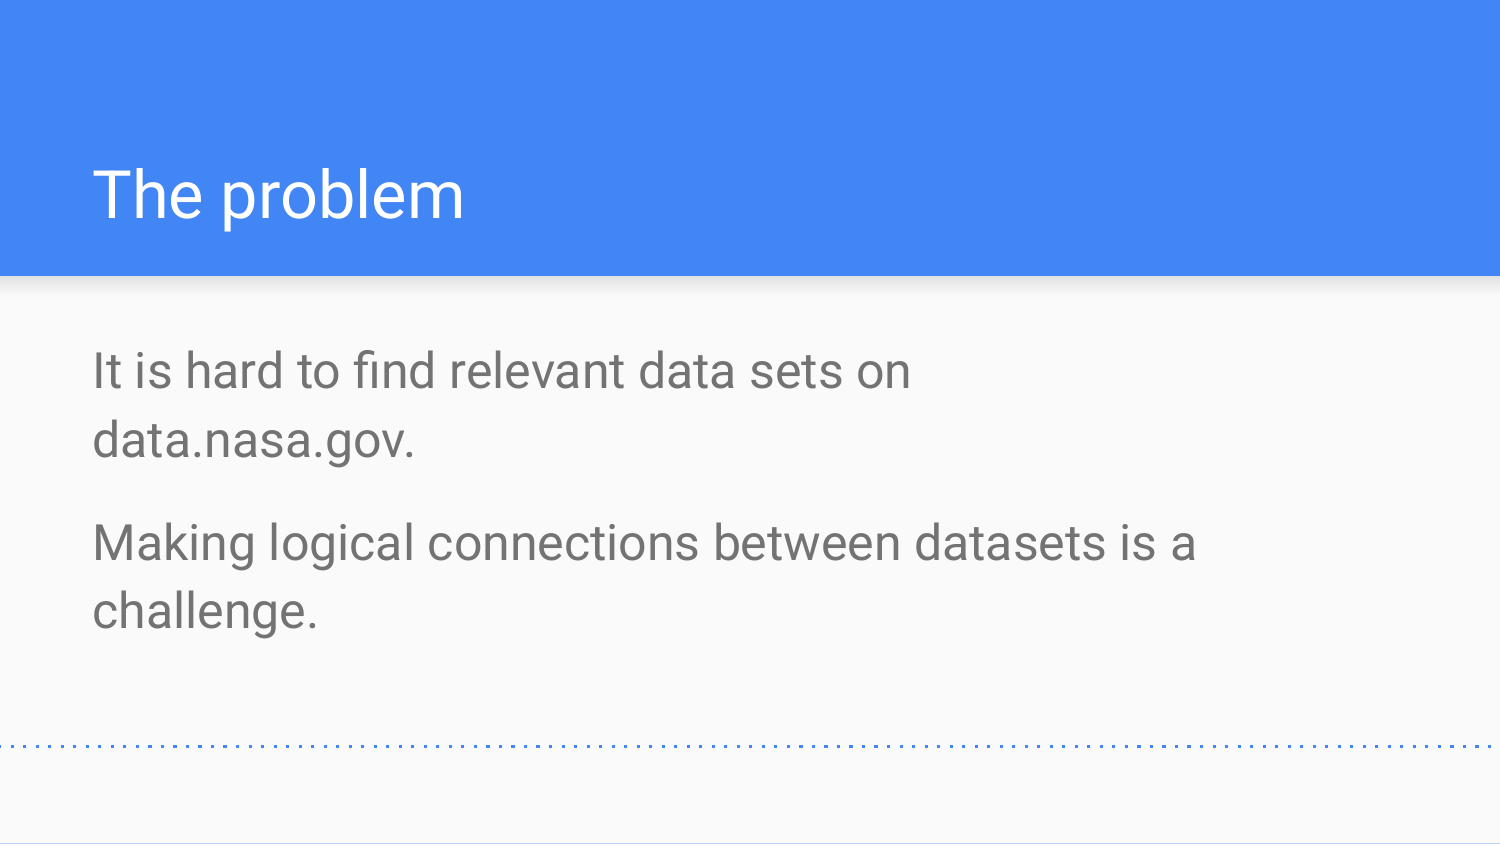

# The problem
It is hard to find relevant data sets on data.nasa.gov.
Making logical connections between datasets is a challenge.